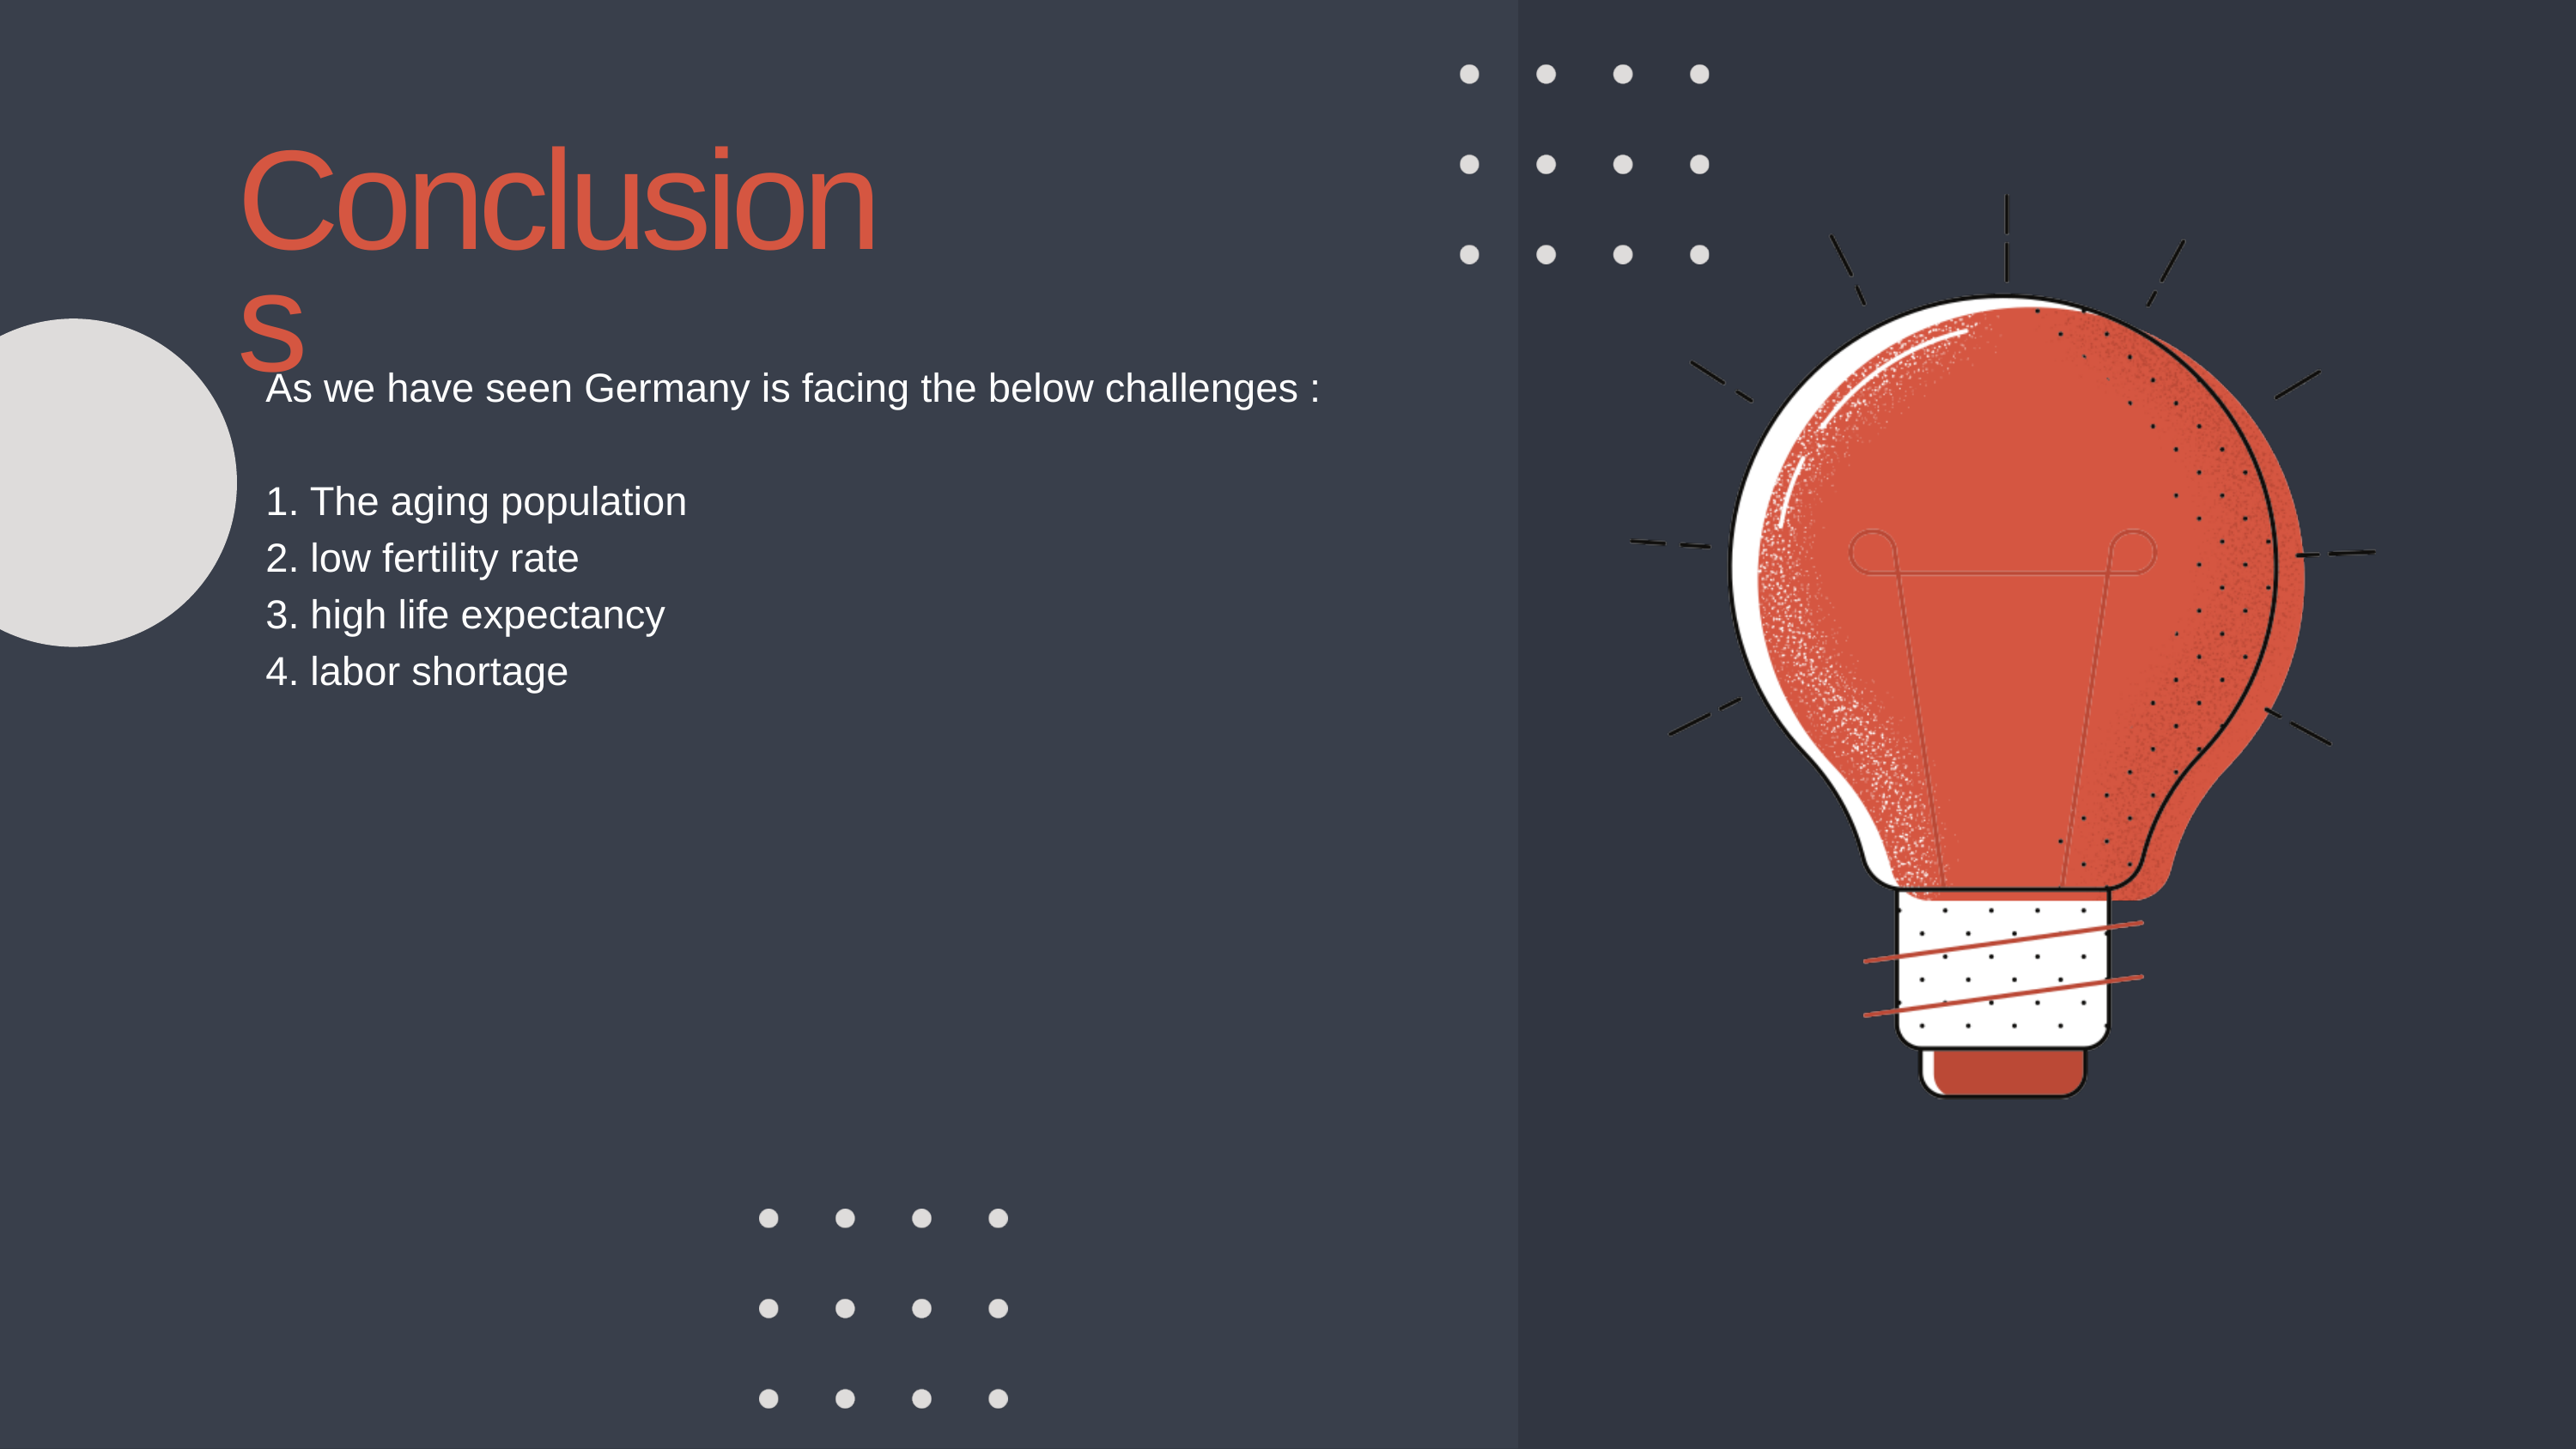

Conclusions

As we have seen Germany is facing the below challenges :

1. The aging population
2. low fertility rate
3. high life expectancy
4. labor shortage